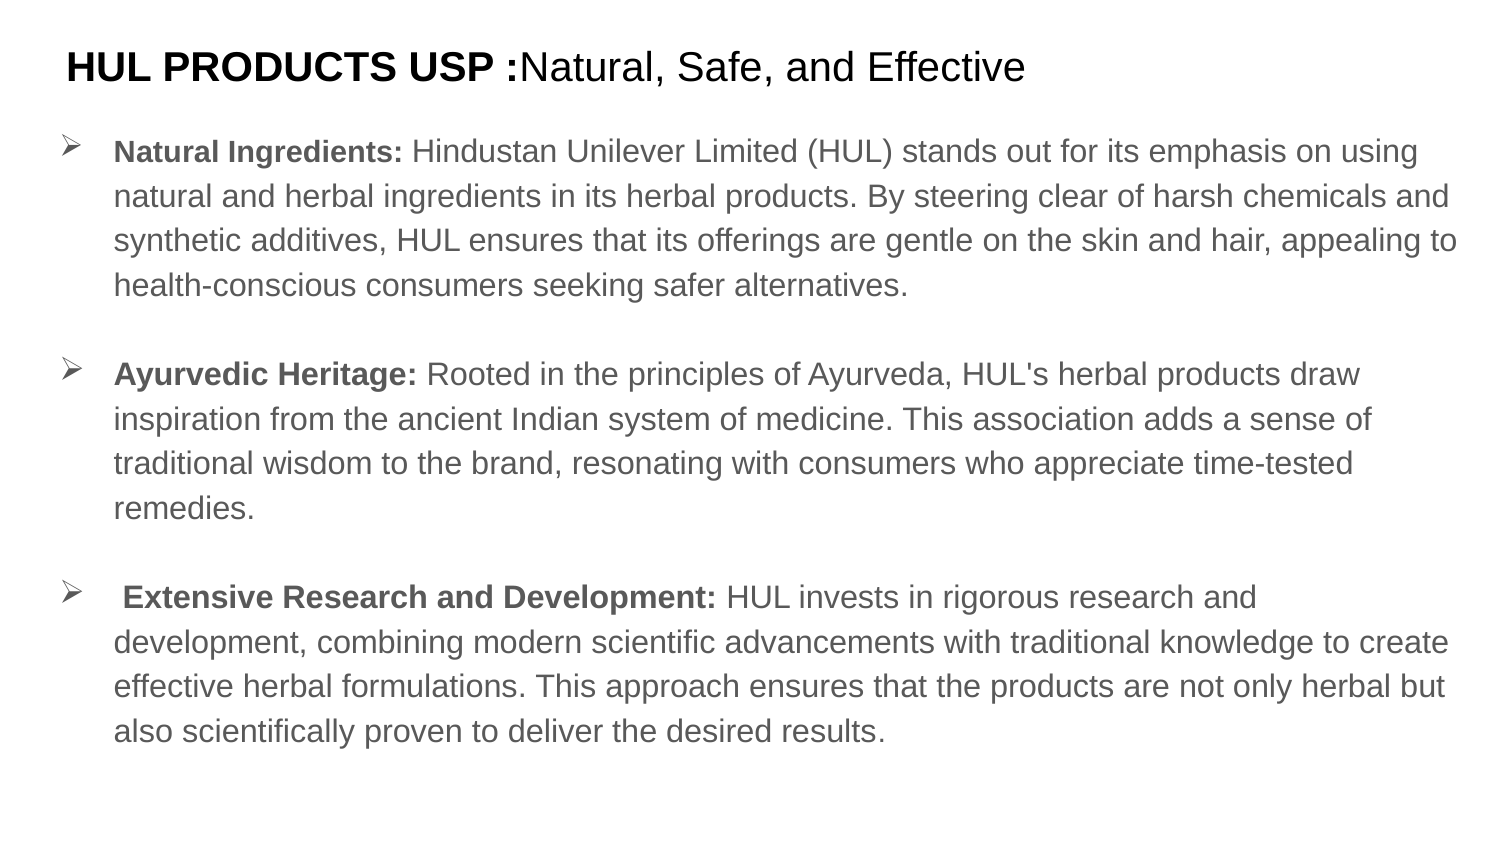

# HUL PRODUCTS USP :Natural, Safe, and Effective
Natural Ingredients: Hindustan Unilever Limited (HUL) stands out for its emphasis on using natural and herbal ingredients in its herbal products. By steering clear of harsh chemicals and synthetic additives, HUL ensures that its offerings are gentle on the skin and hair, appealing to health-conscious consumers seeking safer alternatives.

Ayurvedic Heritage: Rooted in the principles of Ayurveda, HUL's herbal products draw inspiration from the ancient Indian system of medicine. This association adds a sense of traditional wisdom to the brand, resonating with consumers who appreciate time-tested remedies.

 Extensive Research and Development: HUL invests in rigorous research and development, combining modern scientific advancements with traditional knowledge to create effective herbal formulations. This approach ensures that the products are not only herbal but also scientifically proven to deliver the desired results.